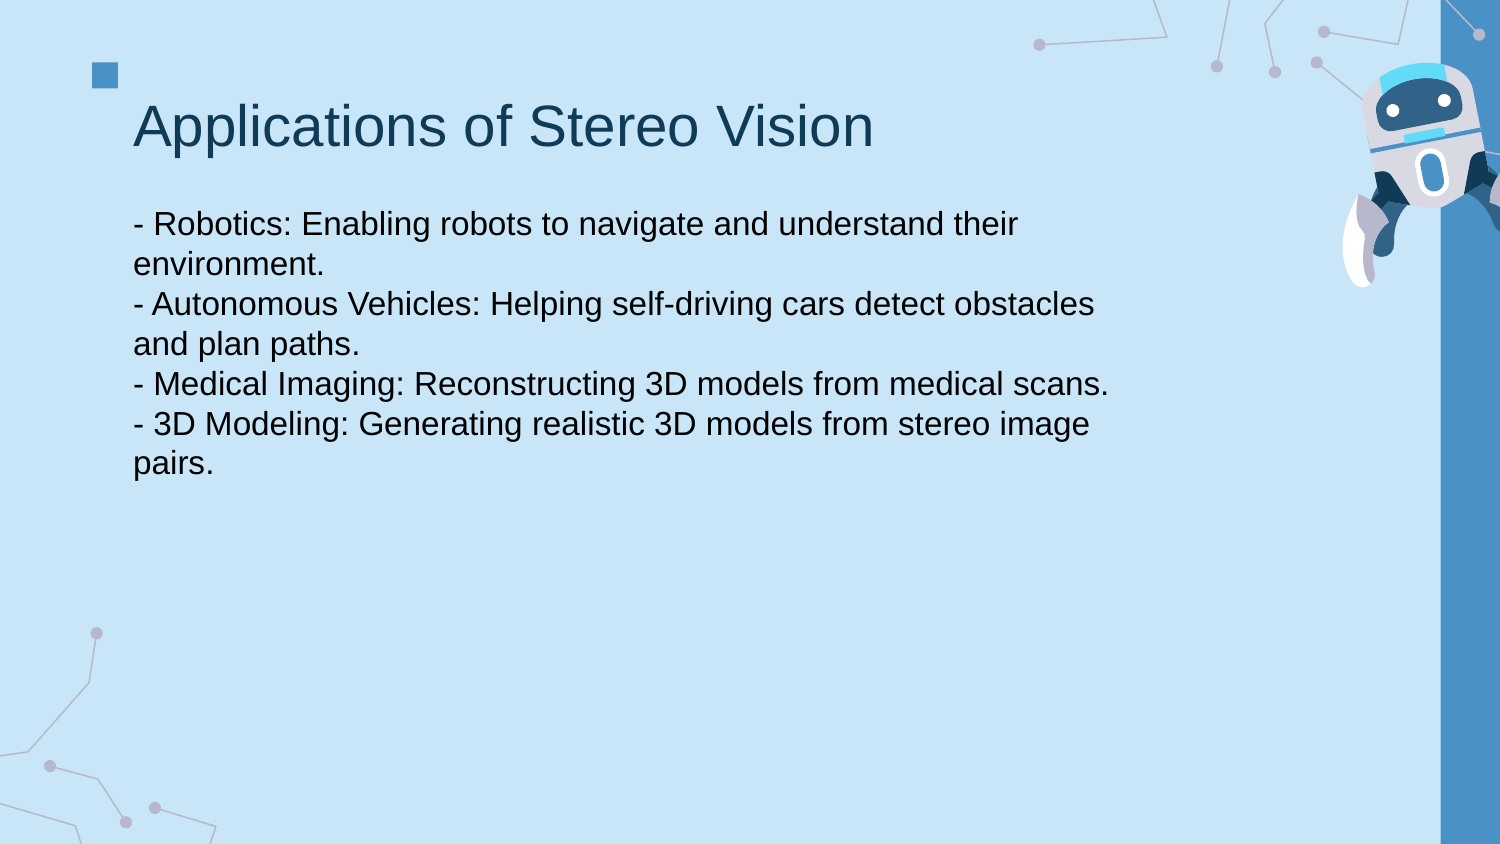

# Applications of Stereo Vision
- Robotics: Enabling robots to navigate and understand their environment.
- Autonomous Vehicles: Helping self-driving cars detect obstacles and plan paths.
- Medical Imaging: Reconstructing 3D models from medical scans.
- 3D Modeling: Generating realistic 3D models from stereo image pairs.